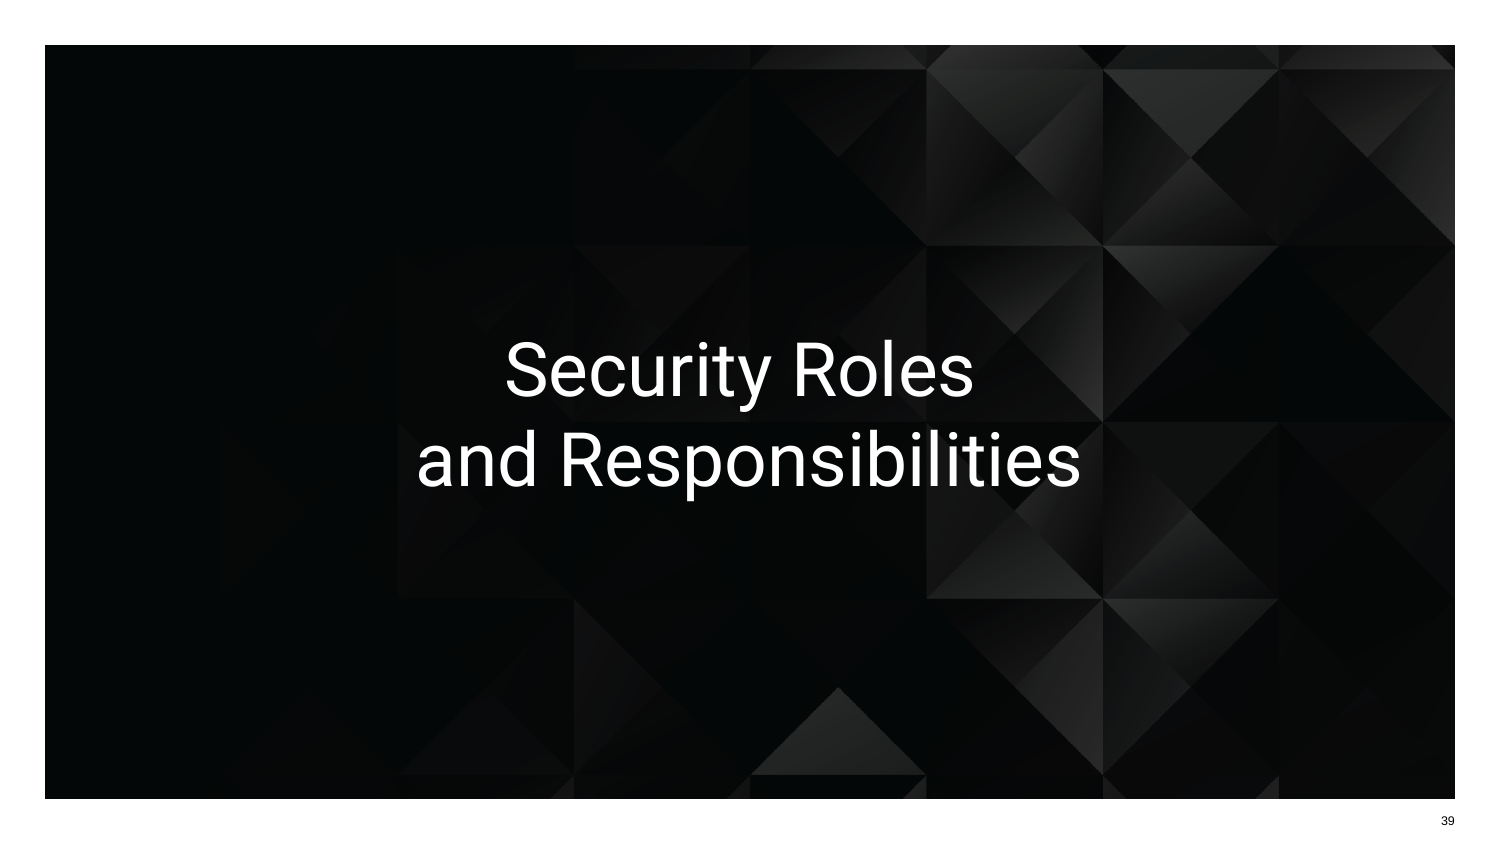

# Security Roles and Responsibilities
39
39